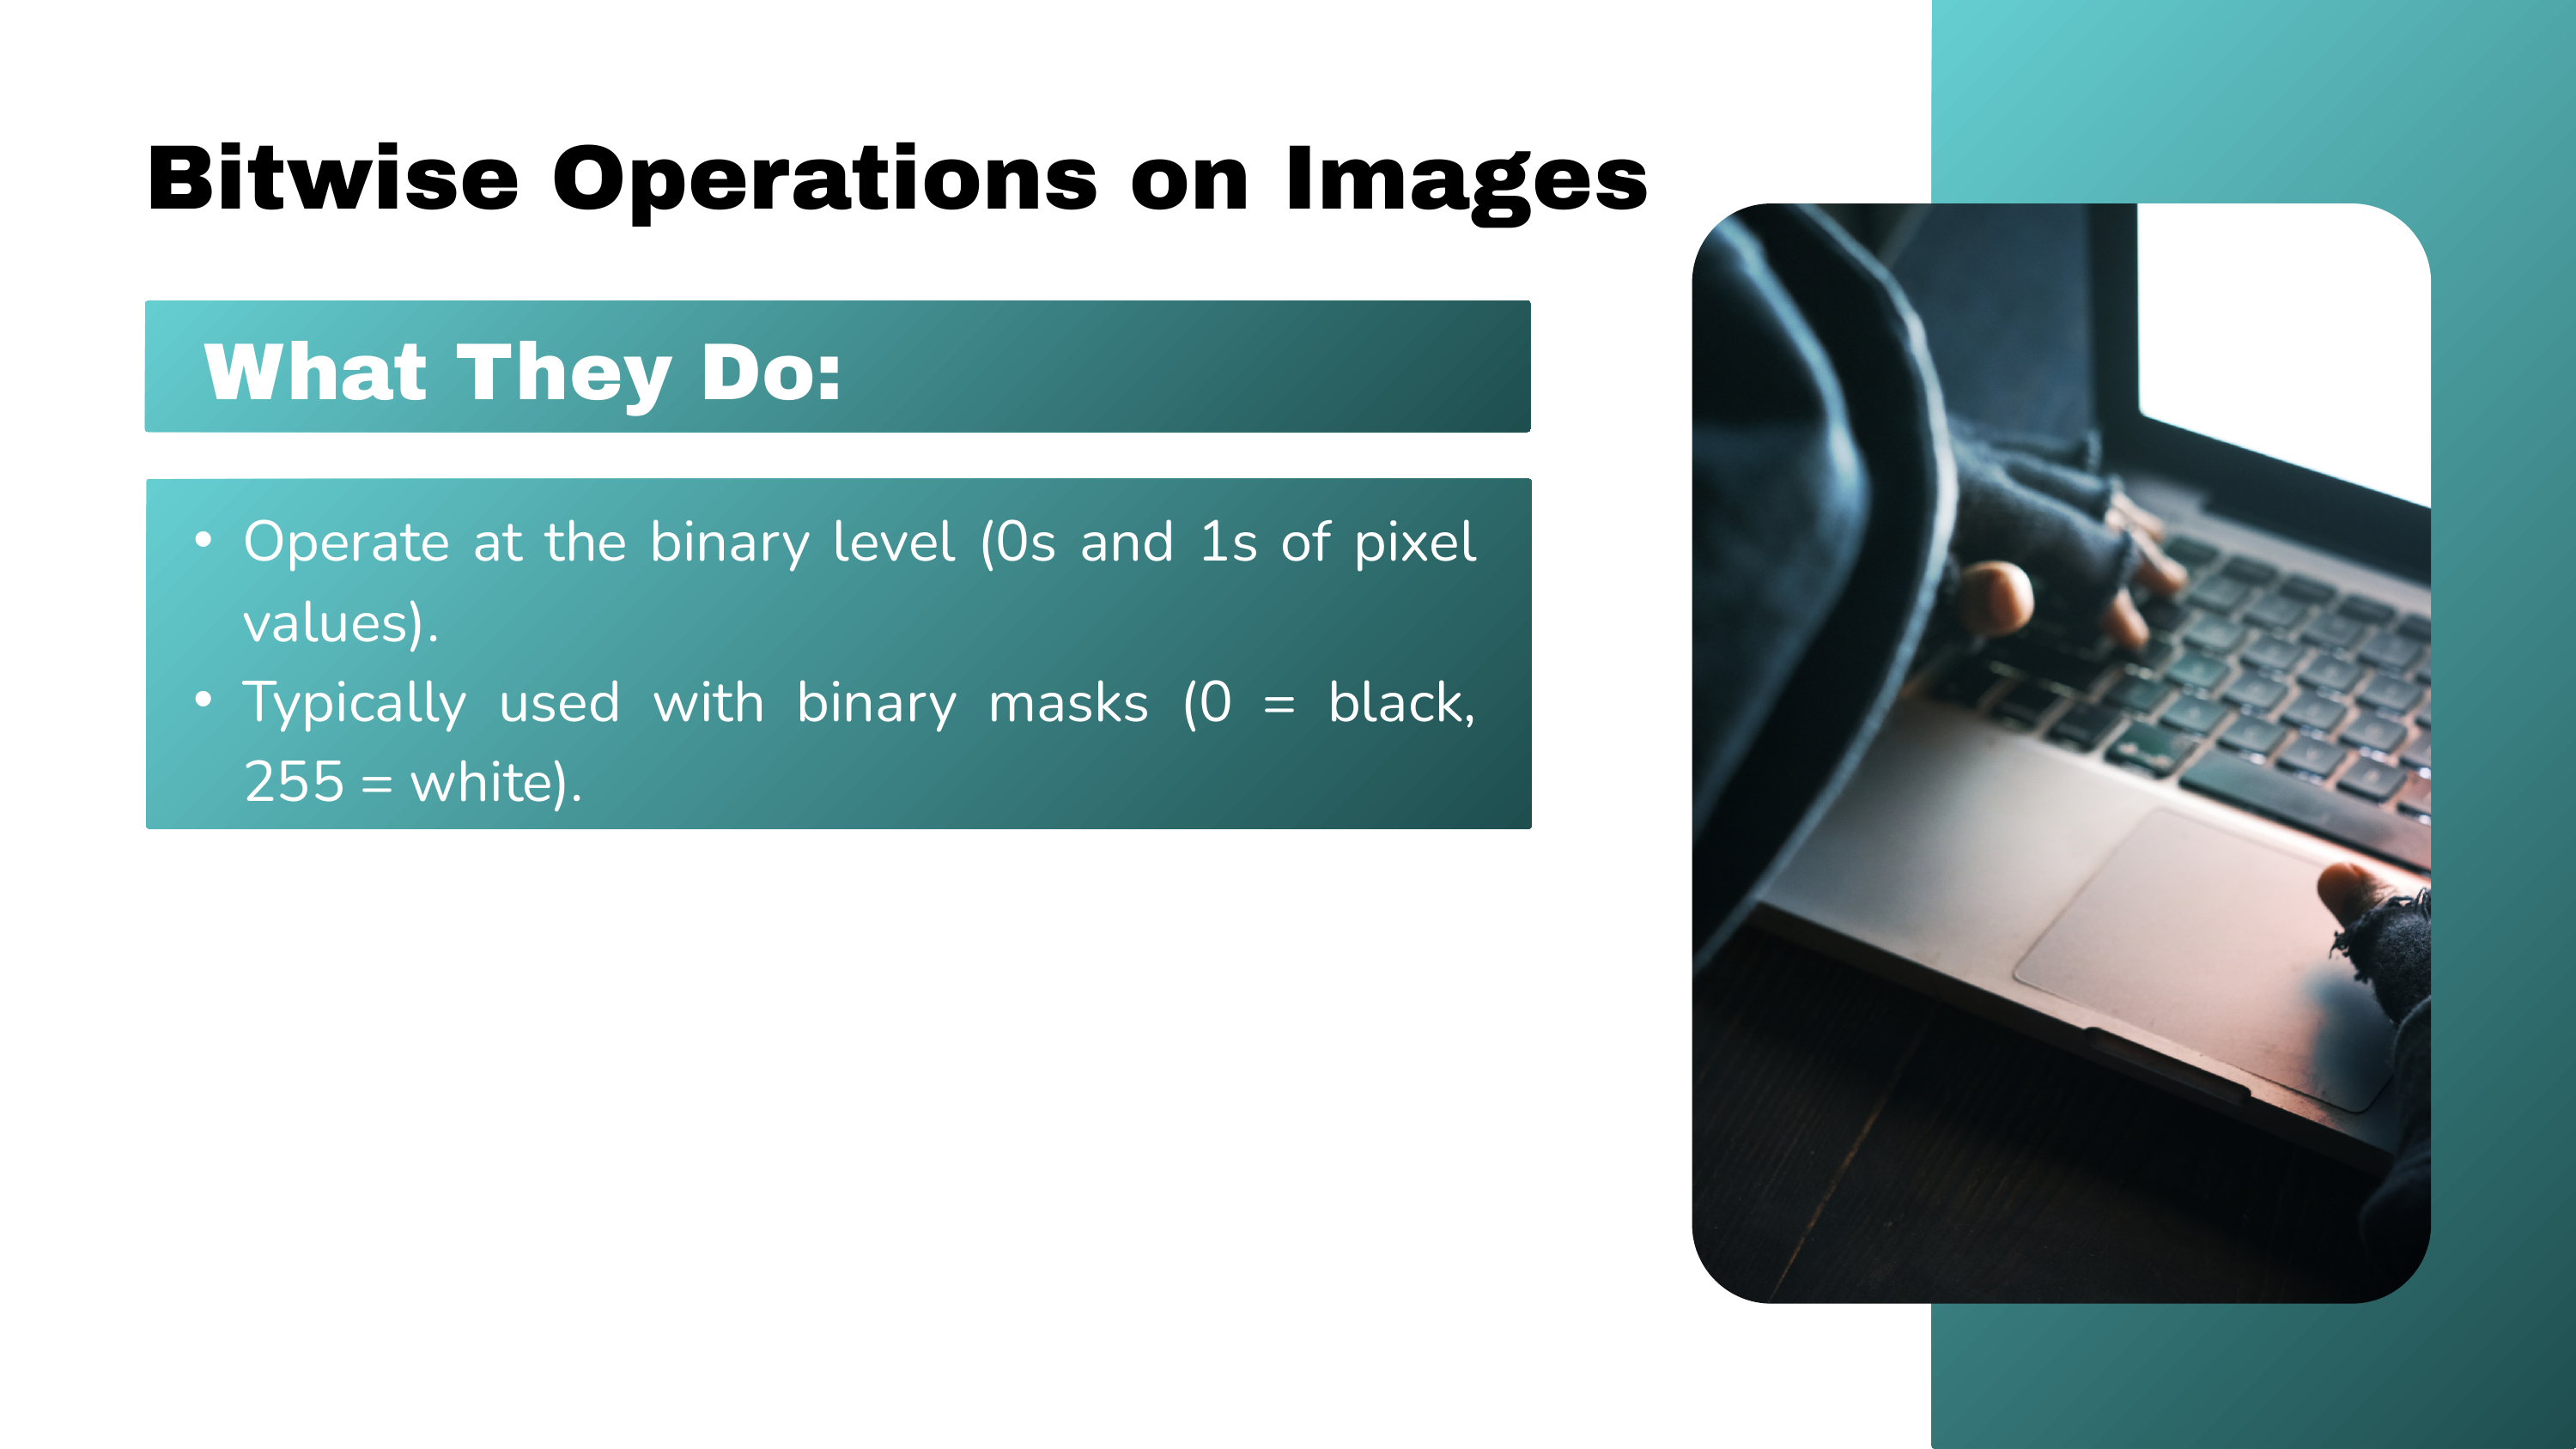

Bitwise Operations on Images

What They Do:

Operate at the binary level (0s and 1s of pixel values).
Typically used with binary masks (0 = black, 255 = white).